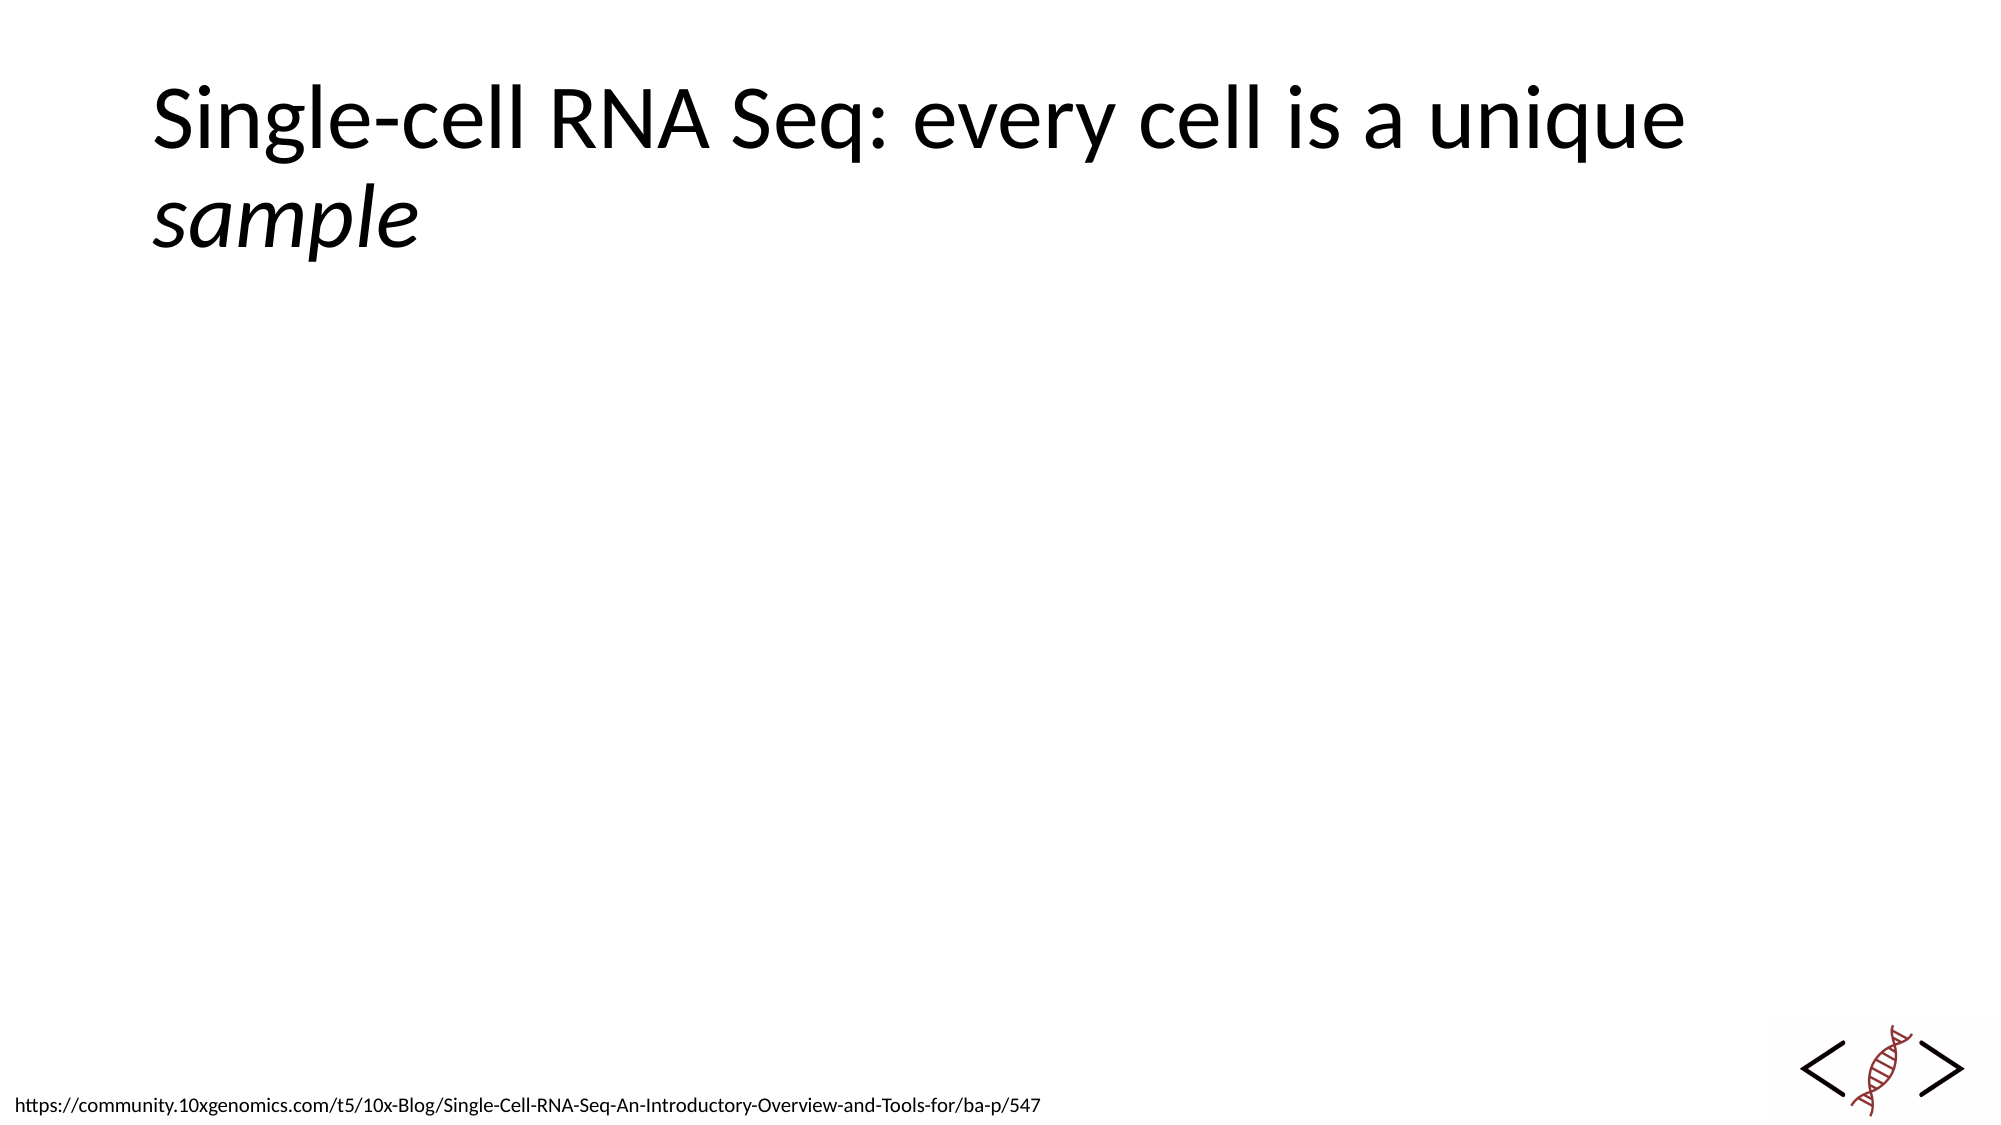

# Single-cell RNA Seq: every cell is a unique sample
https://community.10xgenomics.com/t5/10x-Blog/Single-Cell-RNA-Seq-An-Introductory-Overview-and-Tools-for/ba-p/547